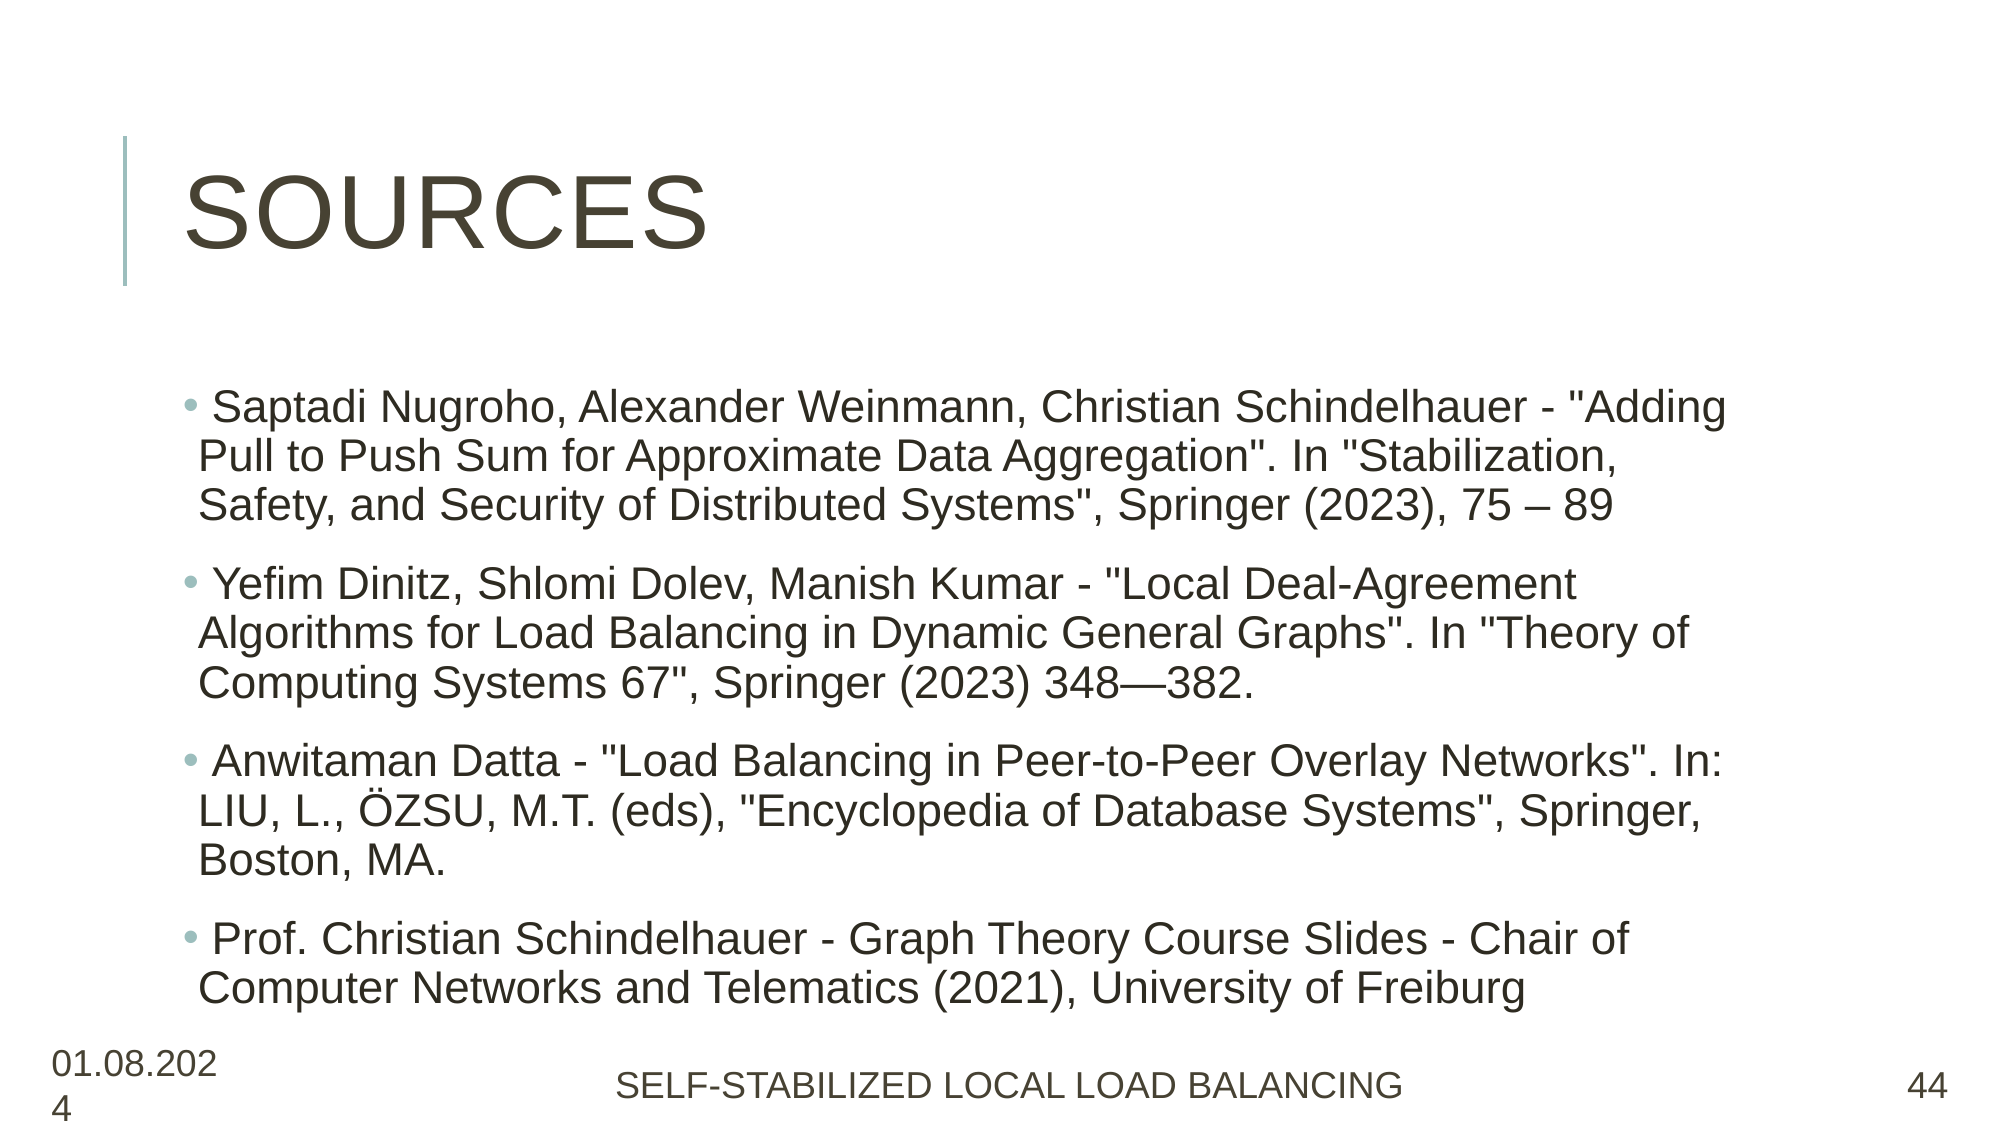

# Sources
 Saptadi Nugroho, Alexander Weinmann, Christian Schindelhauer - "Adding Pull to Push Sum for Approximate Data Aggregation". In "Stabilization, Safety, and Security of Distributed Systems", Springer (2023), 75 – 89
 Yefim Dinitz, Shlomi Dolev, Manish Kumar - "Local Deal-Agreement Algorithms for Load Balancing in Dynamic General Graphs". In "Theory of Computing Systems 67", Springer (2023) 348—382.
 Anwitaman Datta - "Load Balancing in Peer-to-Peer Overlay Networks". In: LIU, L., ÖZSU, M.T. (eds), "Encyclopedia of Database Systems", Springer, Boston, MA.
 Prof. Christian Schindelhauer - Graph Theory Course Slides - Chair of Computer Networks and Telematics (2021), University of Freiburg

01.08.2024
Self-Stabilized Local Load Balancing
44